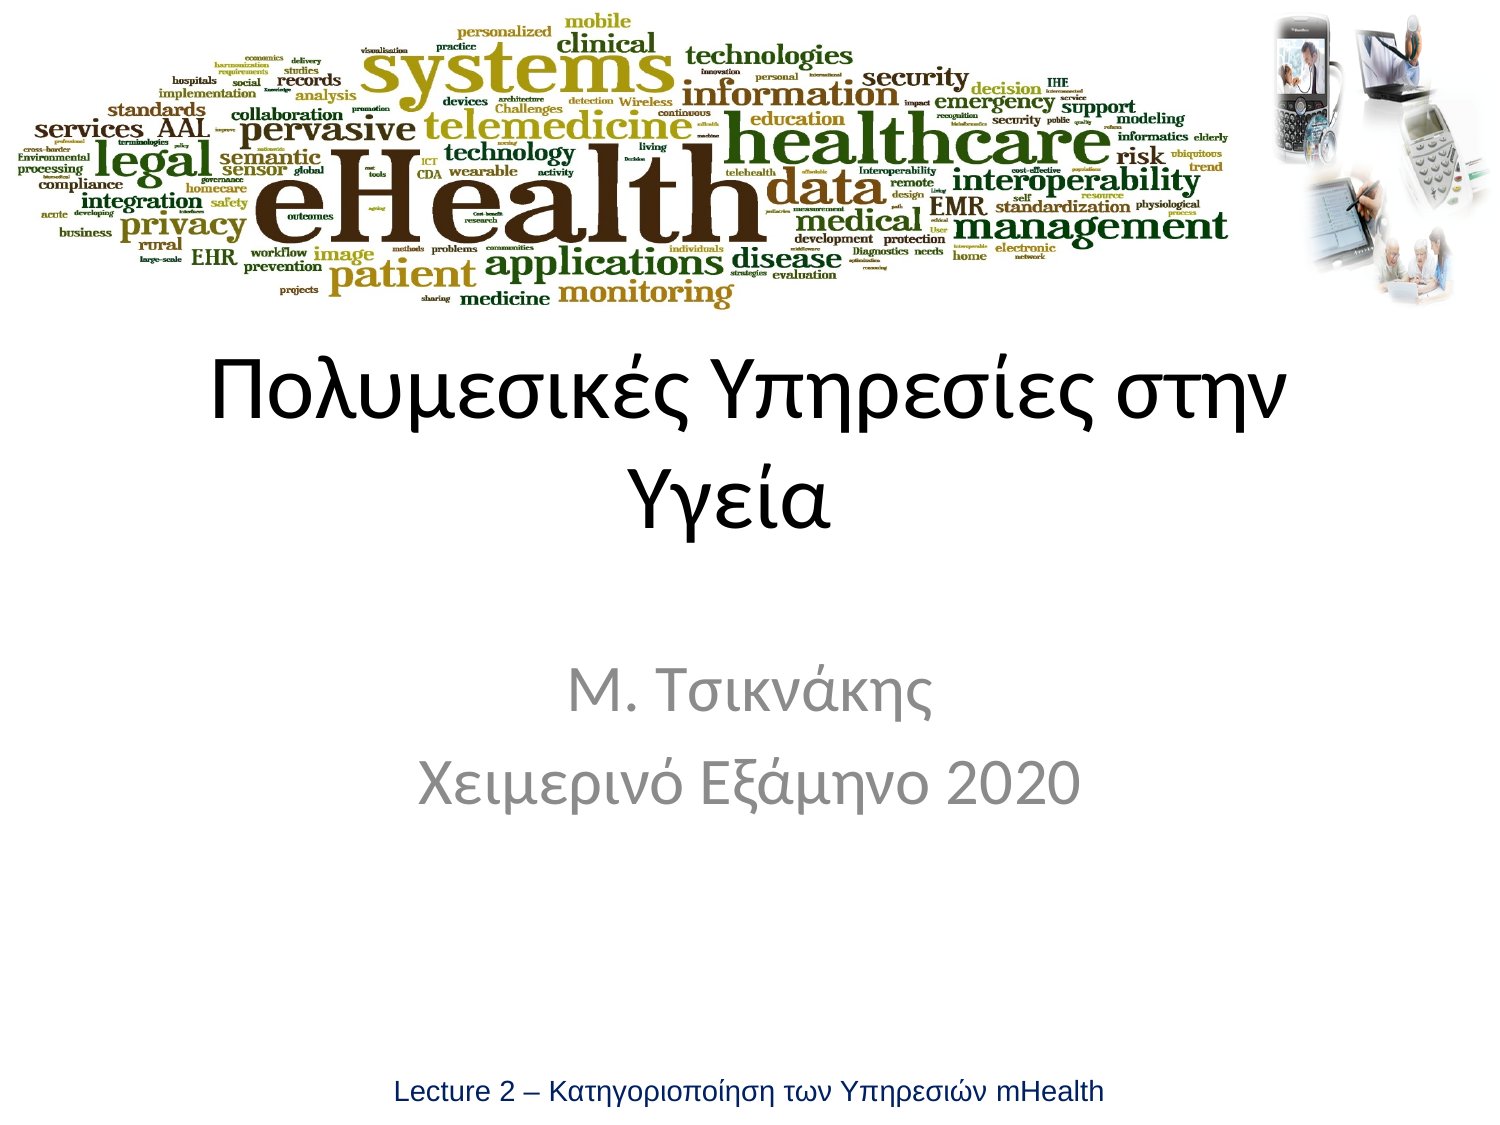

# Πολυμεσικές Υπηρεσίες στην Υγεία
Μ. Τσικνάκης
Χειμερινό Εξάμηνο 2020